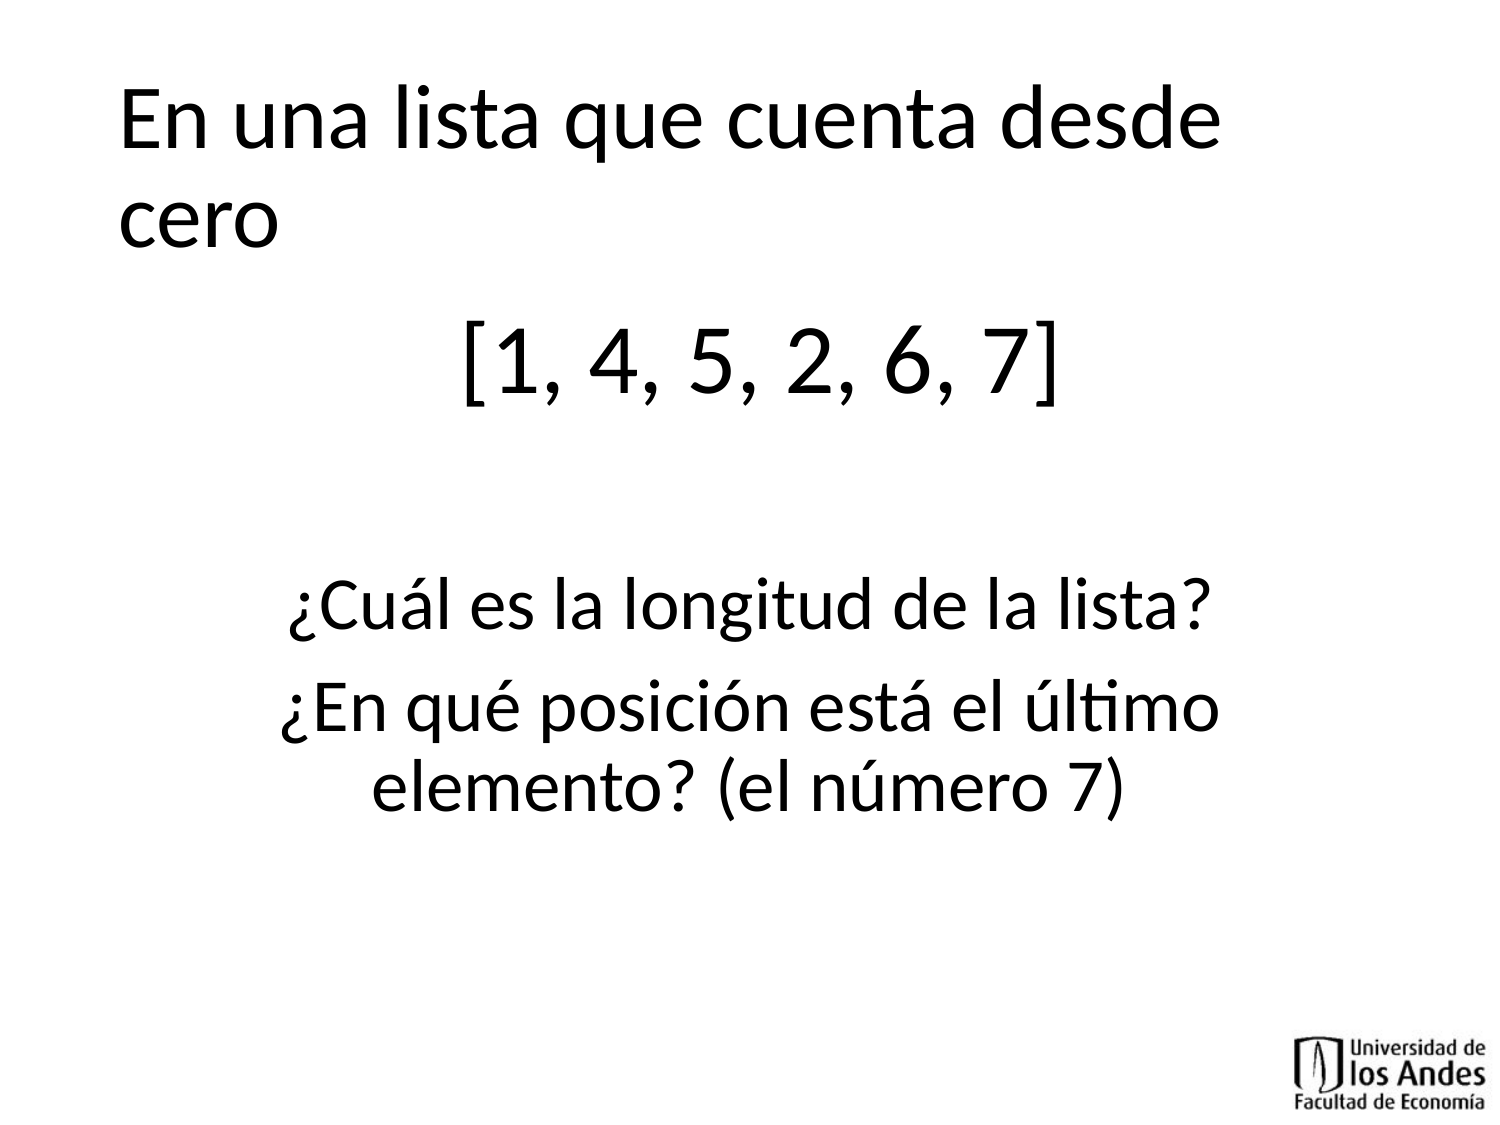

# En una lista que cuenta desde cero
 [1, 4, 5, 2, 6, 7]

¿Cuál es la longitud de la lista?
¿En qué posición está el último elemento? (el número 7)